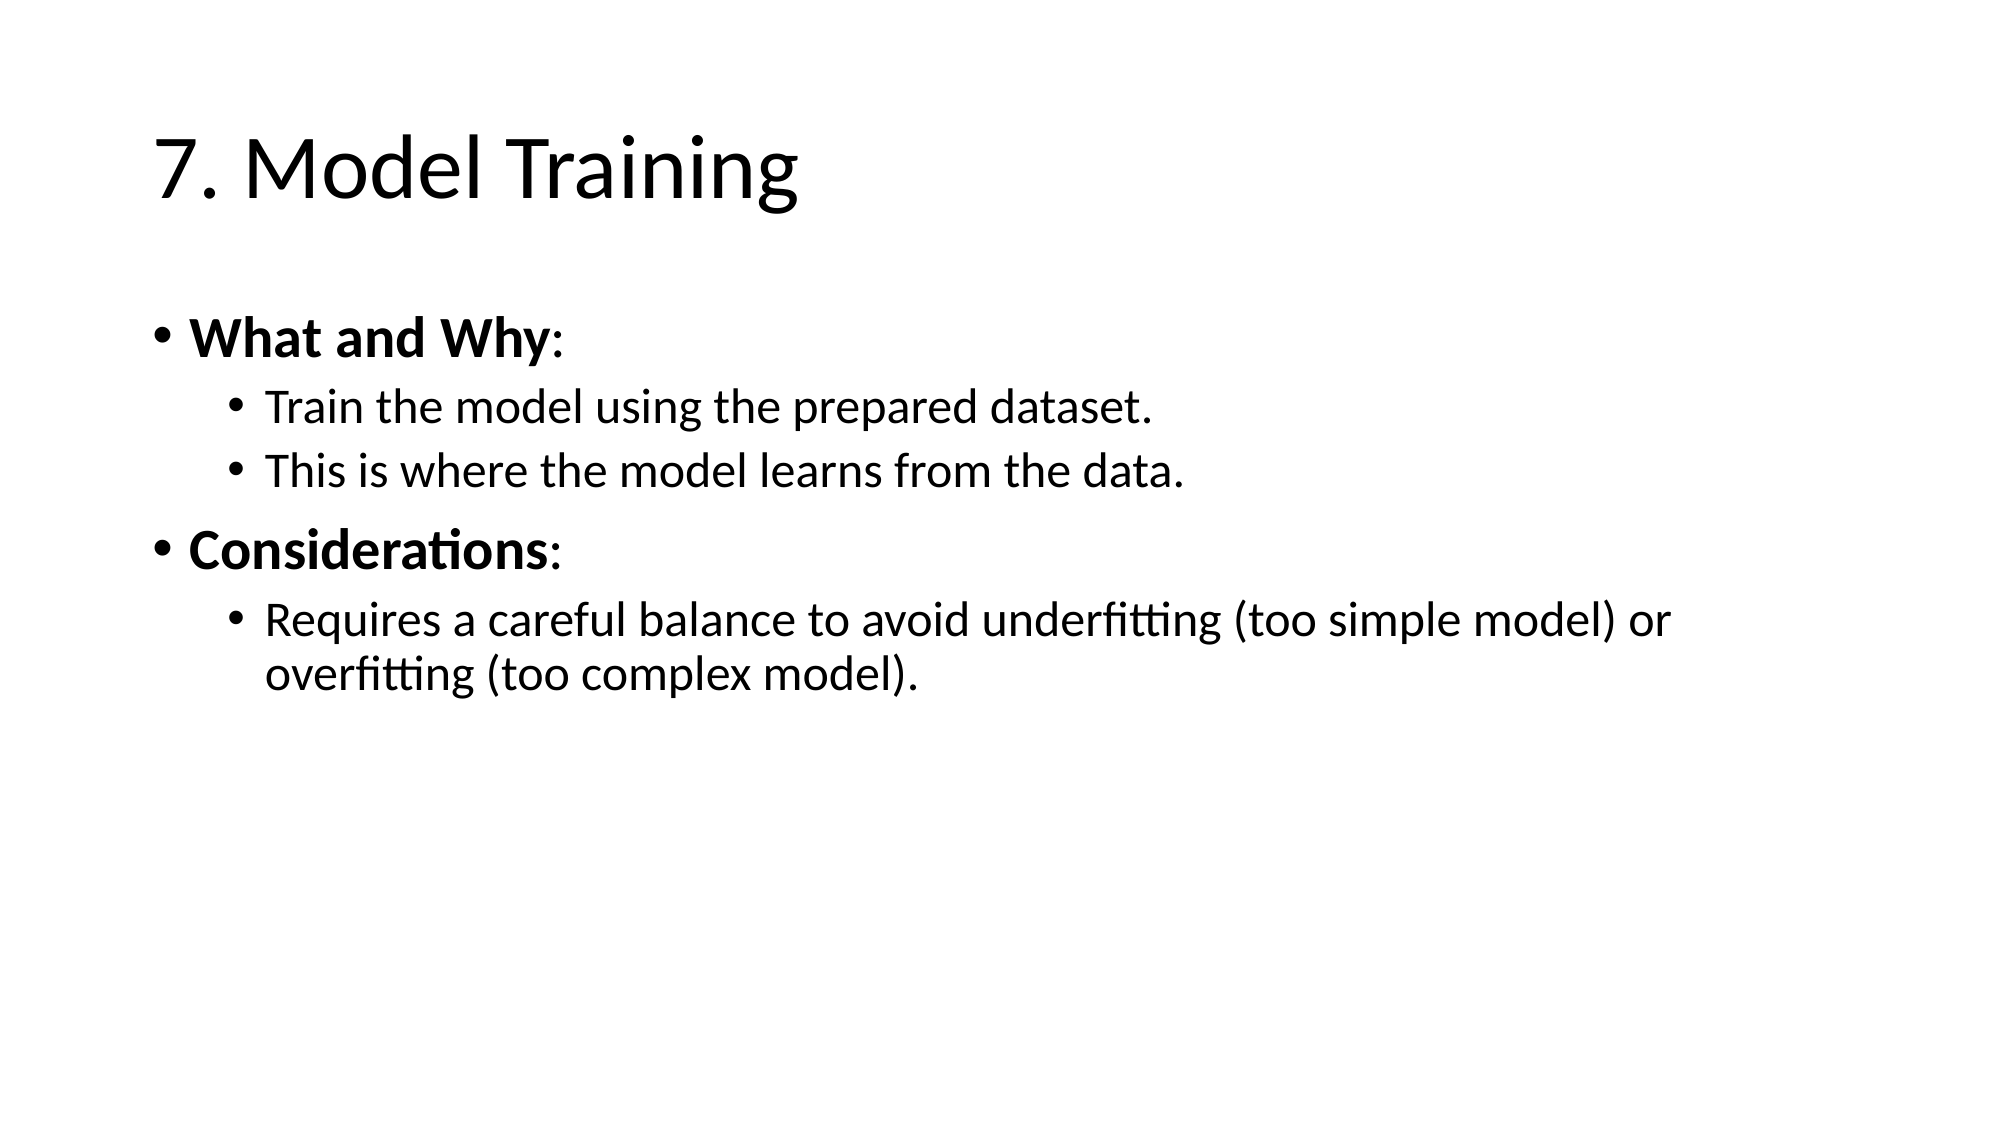

# 7. Model Training
What and Why:
Train the model using the prepared dataset.
This is where the model learns from the data.
Considerations:
Requires a careful balance to avoid underfitting (too simple model) or overfitting (too complex model).